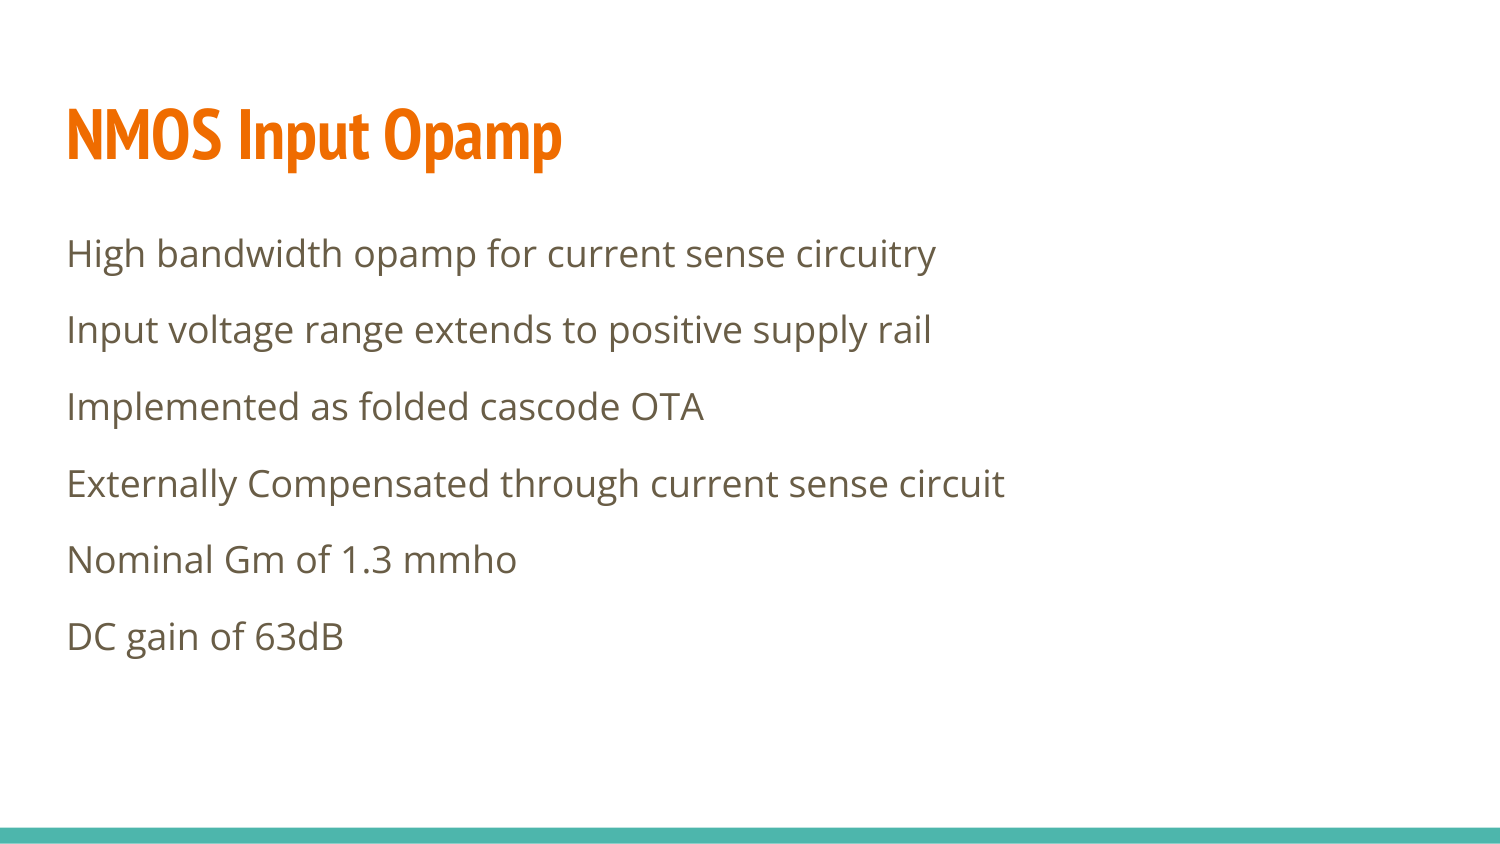

# NMOS Input Opamp
High bandwidth opamp for current sense circuitry
Input voltage range extends to positive supply rail
Implemented as folded cascode OTA
Externally Compensated through current sense circuit
Nominal Gm of 1.3 mmho
DC gain of 63dB